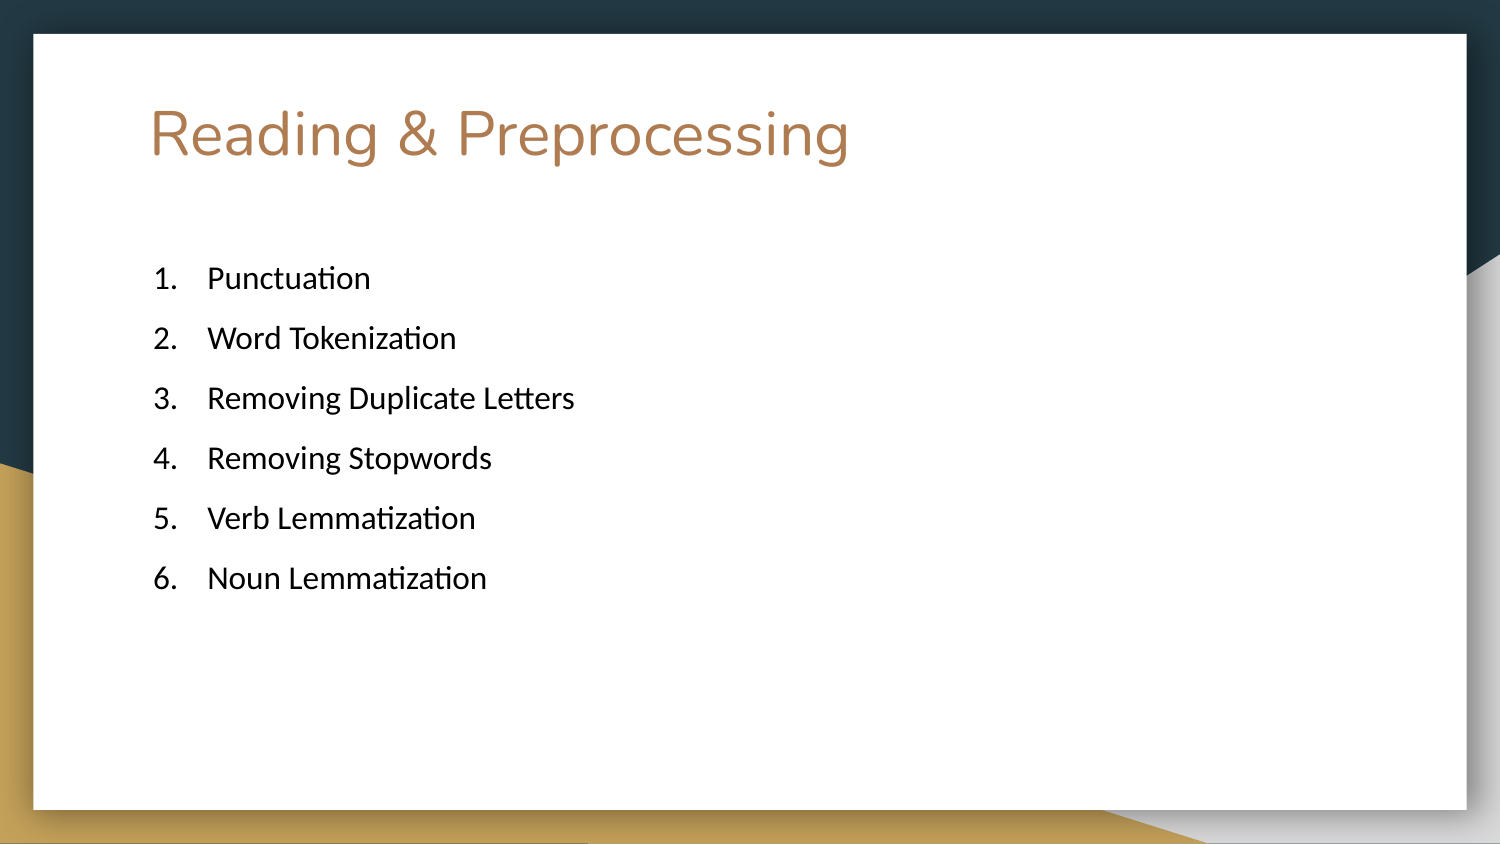

# Reading & Preprocessing
Punctuation
Word Tokenization
Removing Duplicate Letters
Removing Stopwords
Verb Lemmatization
Noun Lemmatization